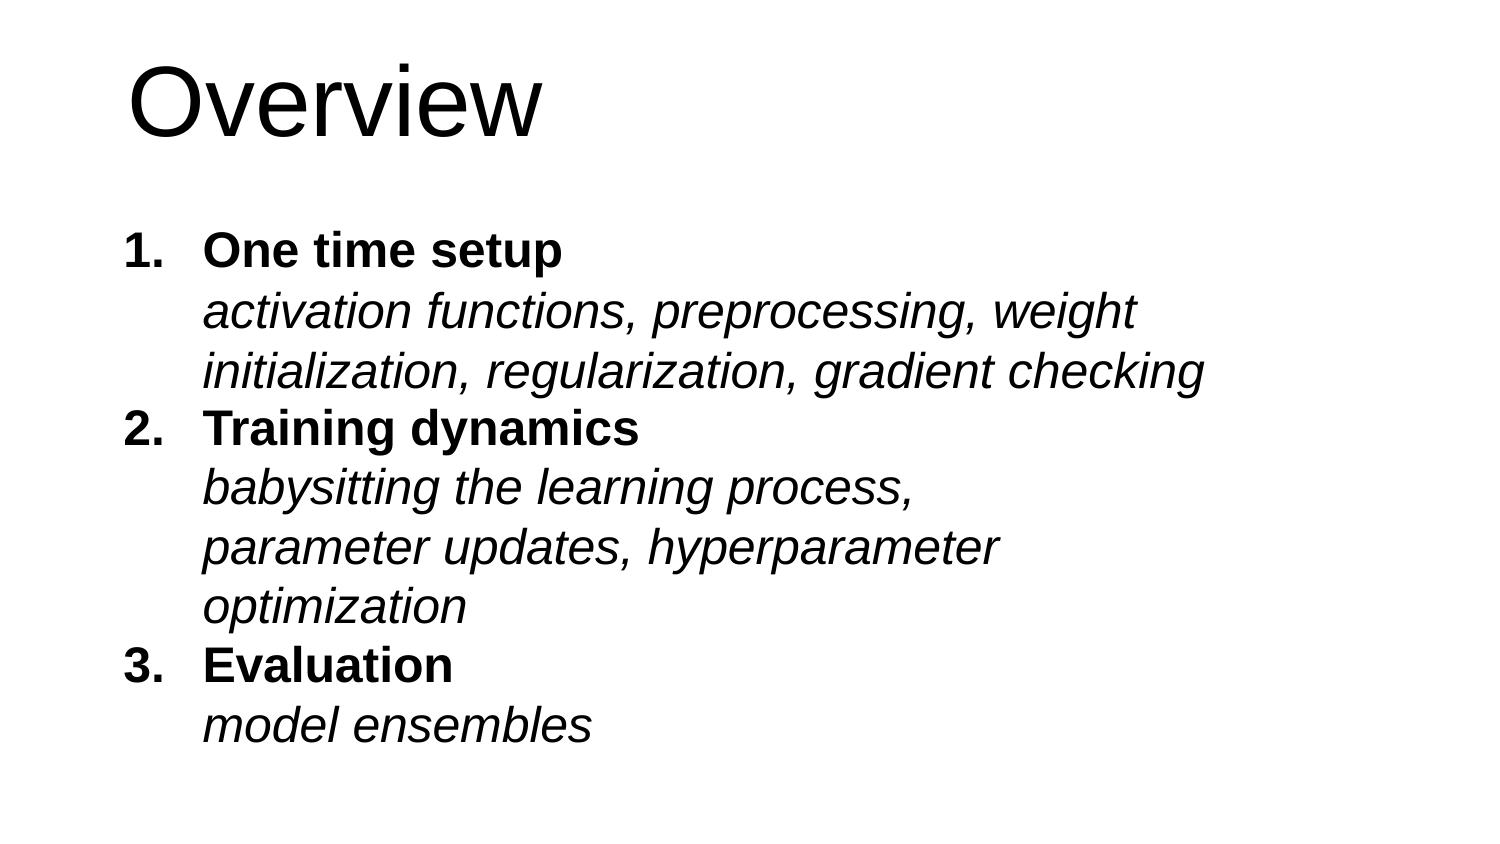

# Overview
One time setup
activation functions, preprocessing, weight  initialization, regularization, gradient checking
Training dynamics
babysitting the learning process,
parameter updates, hyperparameter optimization
Evaluation
model ensembles
Lecture 6 - 13
3/24/2021
Fei-Fei Li & Justin Johnson & Serena Yeung	Lecture 6 -	April 19, 2018